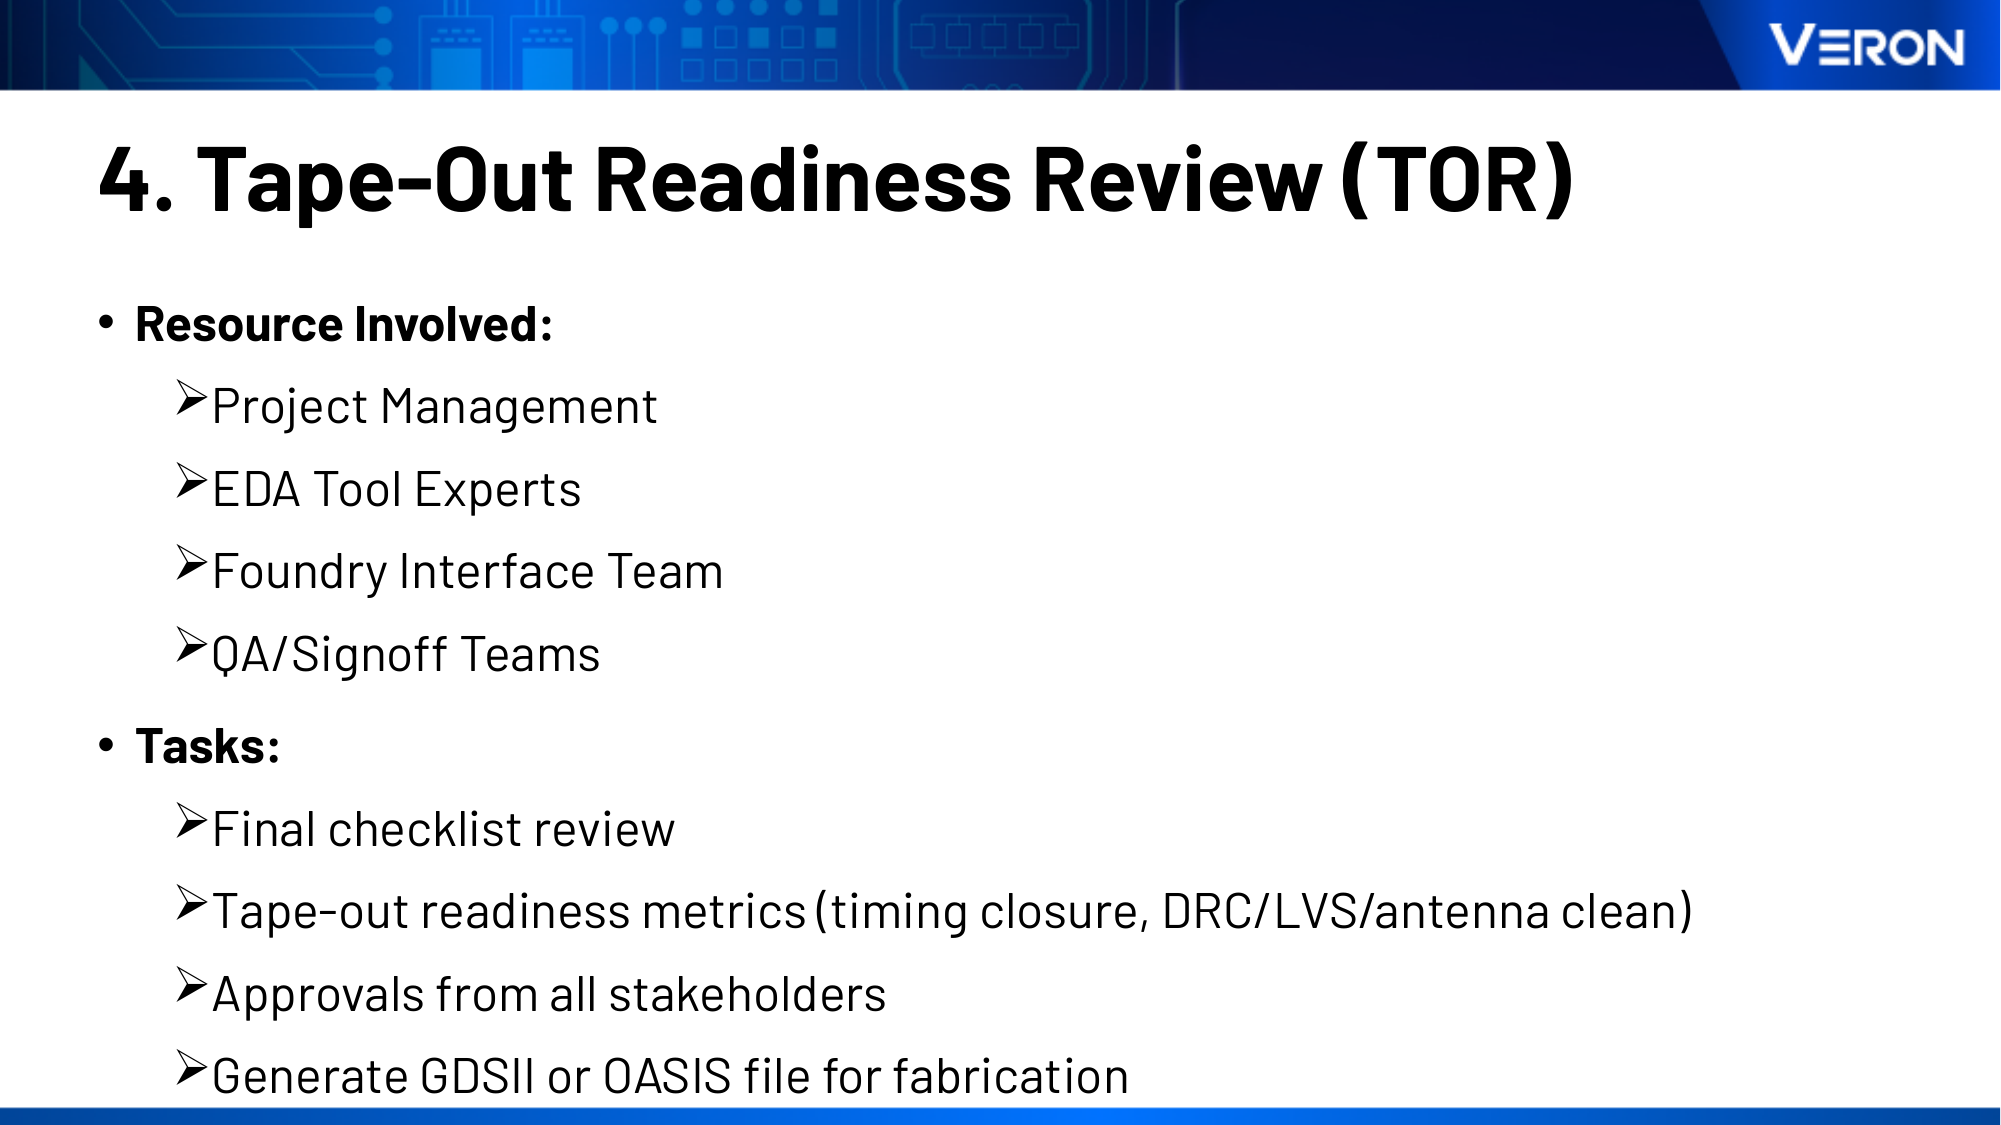

# 4. Tape-Out Readiness Review (TOR)
Resource Involved:
Project Management
EDA Tool Experts
Foundry Interface Team
QA/Signoff Teams
Tasks:
Final checklist review
Tape-out readiness metrics (timing closure, DRC/LVS/antenna clean)
Approvals from all stakeholders
Generate GDSII or OASIS file for fabrication